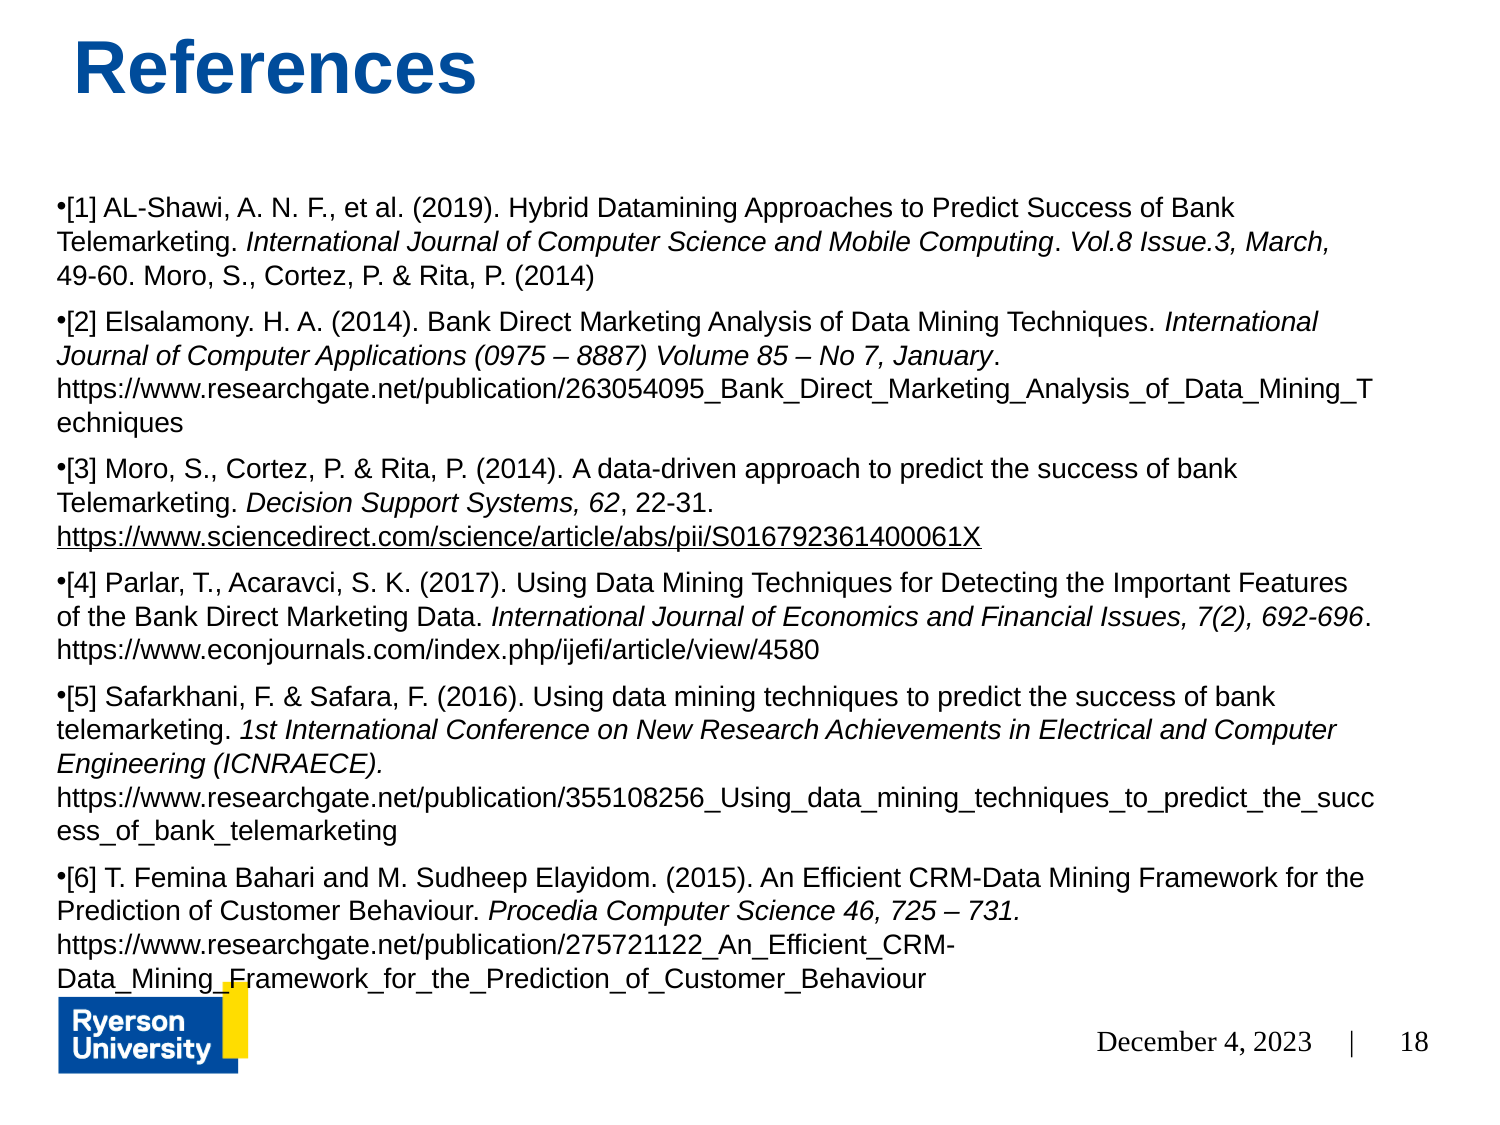

References

[1] AL-Shawi, A. N. F., et al. (2019). Hybrid Datamining Approaches to Predict Success of Bank Telemarketing. International Journal of Computer Science and Mobile Computing. Vol.8 Issue.3, March, 49-60. Moro, S., Cortez, P. & Rita, P. (2014)
[2] Elsalamony. H. A. (2014). Bank Direct Marketing Analysis of Data Mining Techniques. International Journal of Computer Applications (0975 – 8887) Volume 85 – No 7, January. https://www.researchgate.net/publication/263054095_Bank_Direct_Marketing_Analysis_of_Data_Mining_Techniques
[3] Moro, S., Cortez, P. & Rita, P. (2014). A data-driven approach to predict the success of bank Telemarketing. Decision Support Systems, 62, 22-31. https://www.sciencedirect.com/science/article/abs/pii/S016792361400061X
[4] Parlar, T., Acaravci, S. K. (2017). Using Data Mining Techniques for Detecting the Important Features of the Bank Direct Marketing Data. International Journal of Economics and Financial Issues, 7(2), 692-696. https://www.econjournals.com/index.php/ijefi/article/view/4580
[5] Safarkhani, F. & Safara, F. (2016). Using data mining techniques to predict the success of bank telemarketing. 1st International Conference on New Research Achievements in Electrical and Computer Engineering (ICNRAECE). https://www.researchgate.net/publication/355108256_Using_data_mining_techniques_to_predict_the_success_of_bank_telemarketing
[6] T. Femina Bahari and M. Sudheep Elayidom. (2015). An Efficient CRM-Data Mining Framework for the Prediction of Customer Behaviour. Procedia Computer Science 46, 725 – 731. https://www.researchgate.net/publication/275721122_An_Efficient_CRM-Data_Mining_Framework_for_the_Prediction_of_Customer_Behaviour

18
December 4, 2023     |